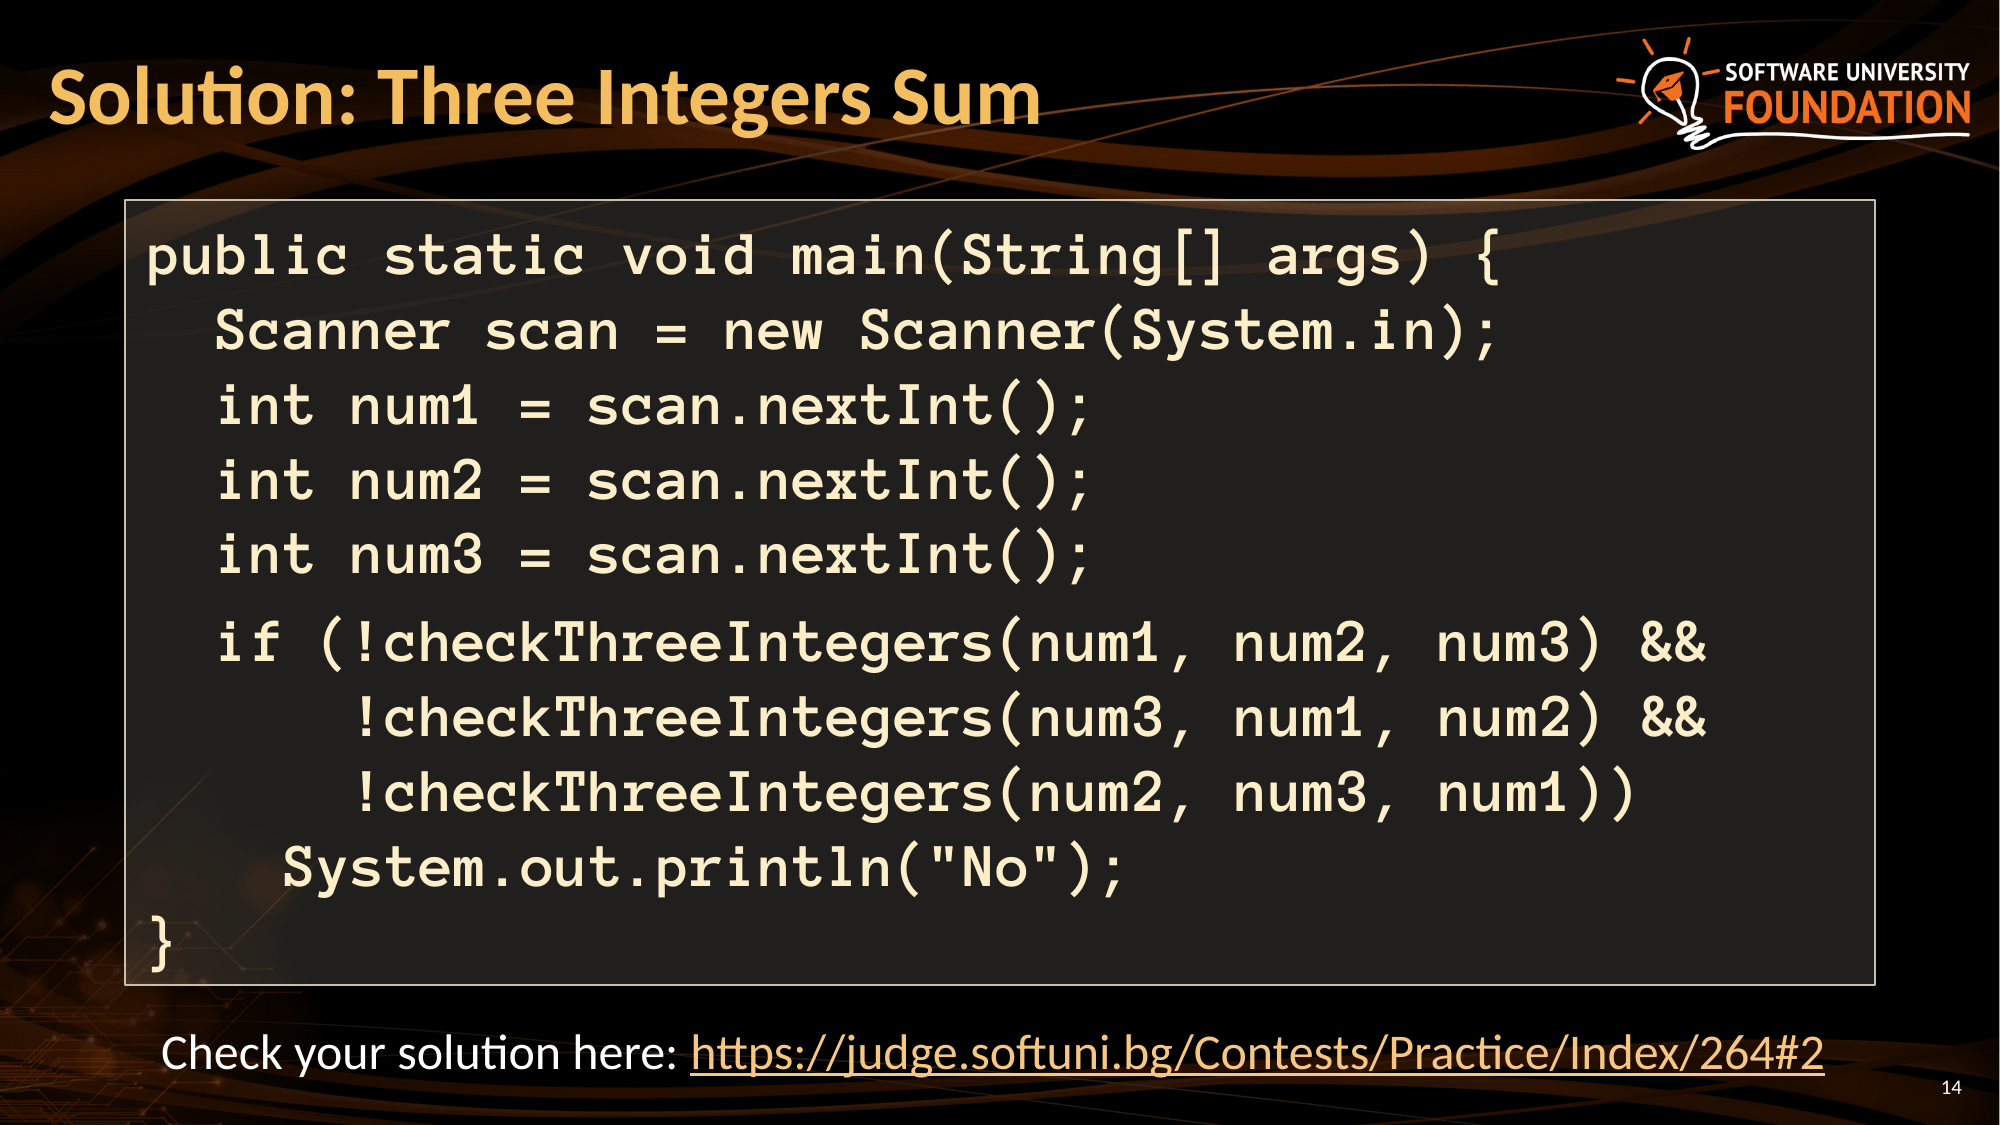

# Solution: Three Integers Sum
public static void main(String[] args) {
  Scanner scan = new Scanner(System.in);
  int num1 = scan.nextInt();
  int num2 = scan.nextInt();
  int num3 = scan.nextInt();
  if (!checkThreeIntegers(num1, num2, num3) &&
      !checkThreeIntegers(num3, num1, num2) &&
      !checkThreeIntegers(num2, num3, num1))
    System.out.println("No");
}
Check your solution here: https://judge.softuni.bg/Contests/Practice/Index/264#2
14